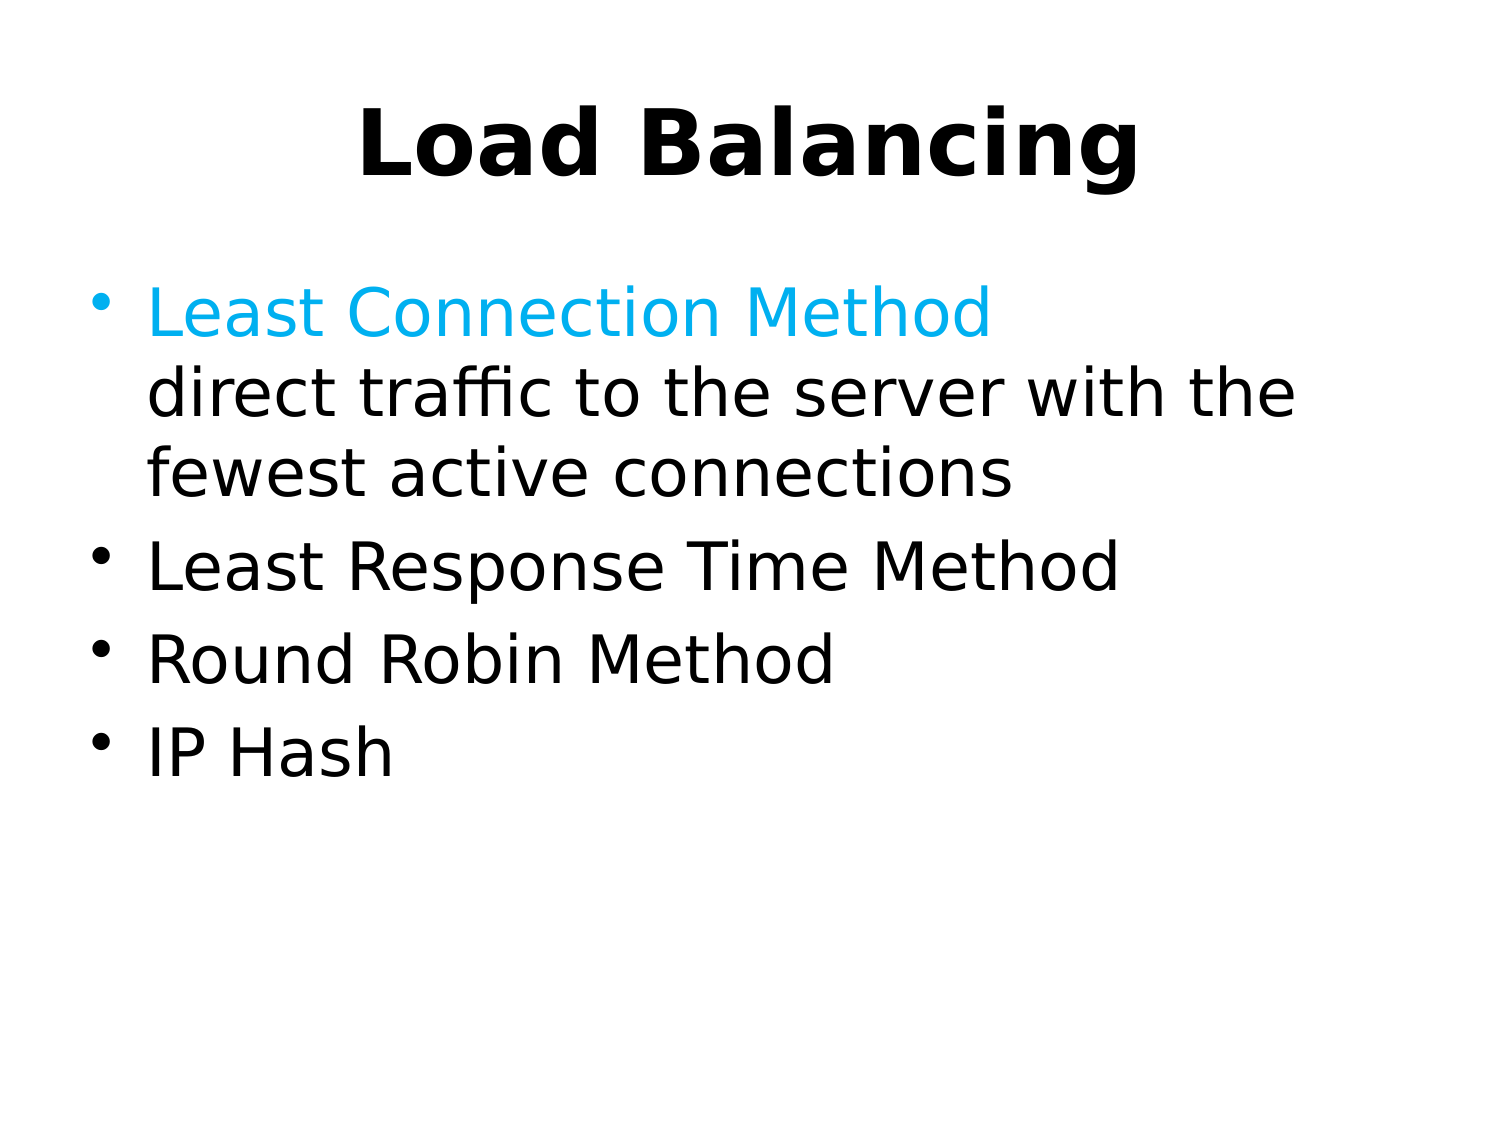

# Load Balancing
Least Connection Method                 direct traffic to the server with the fewest active connections
Least Response Time Method
Round Robin Method
IP Hash